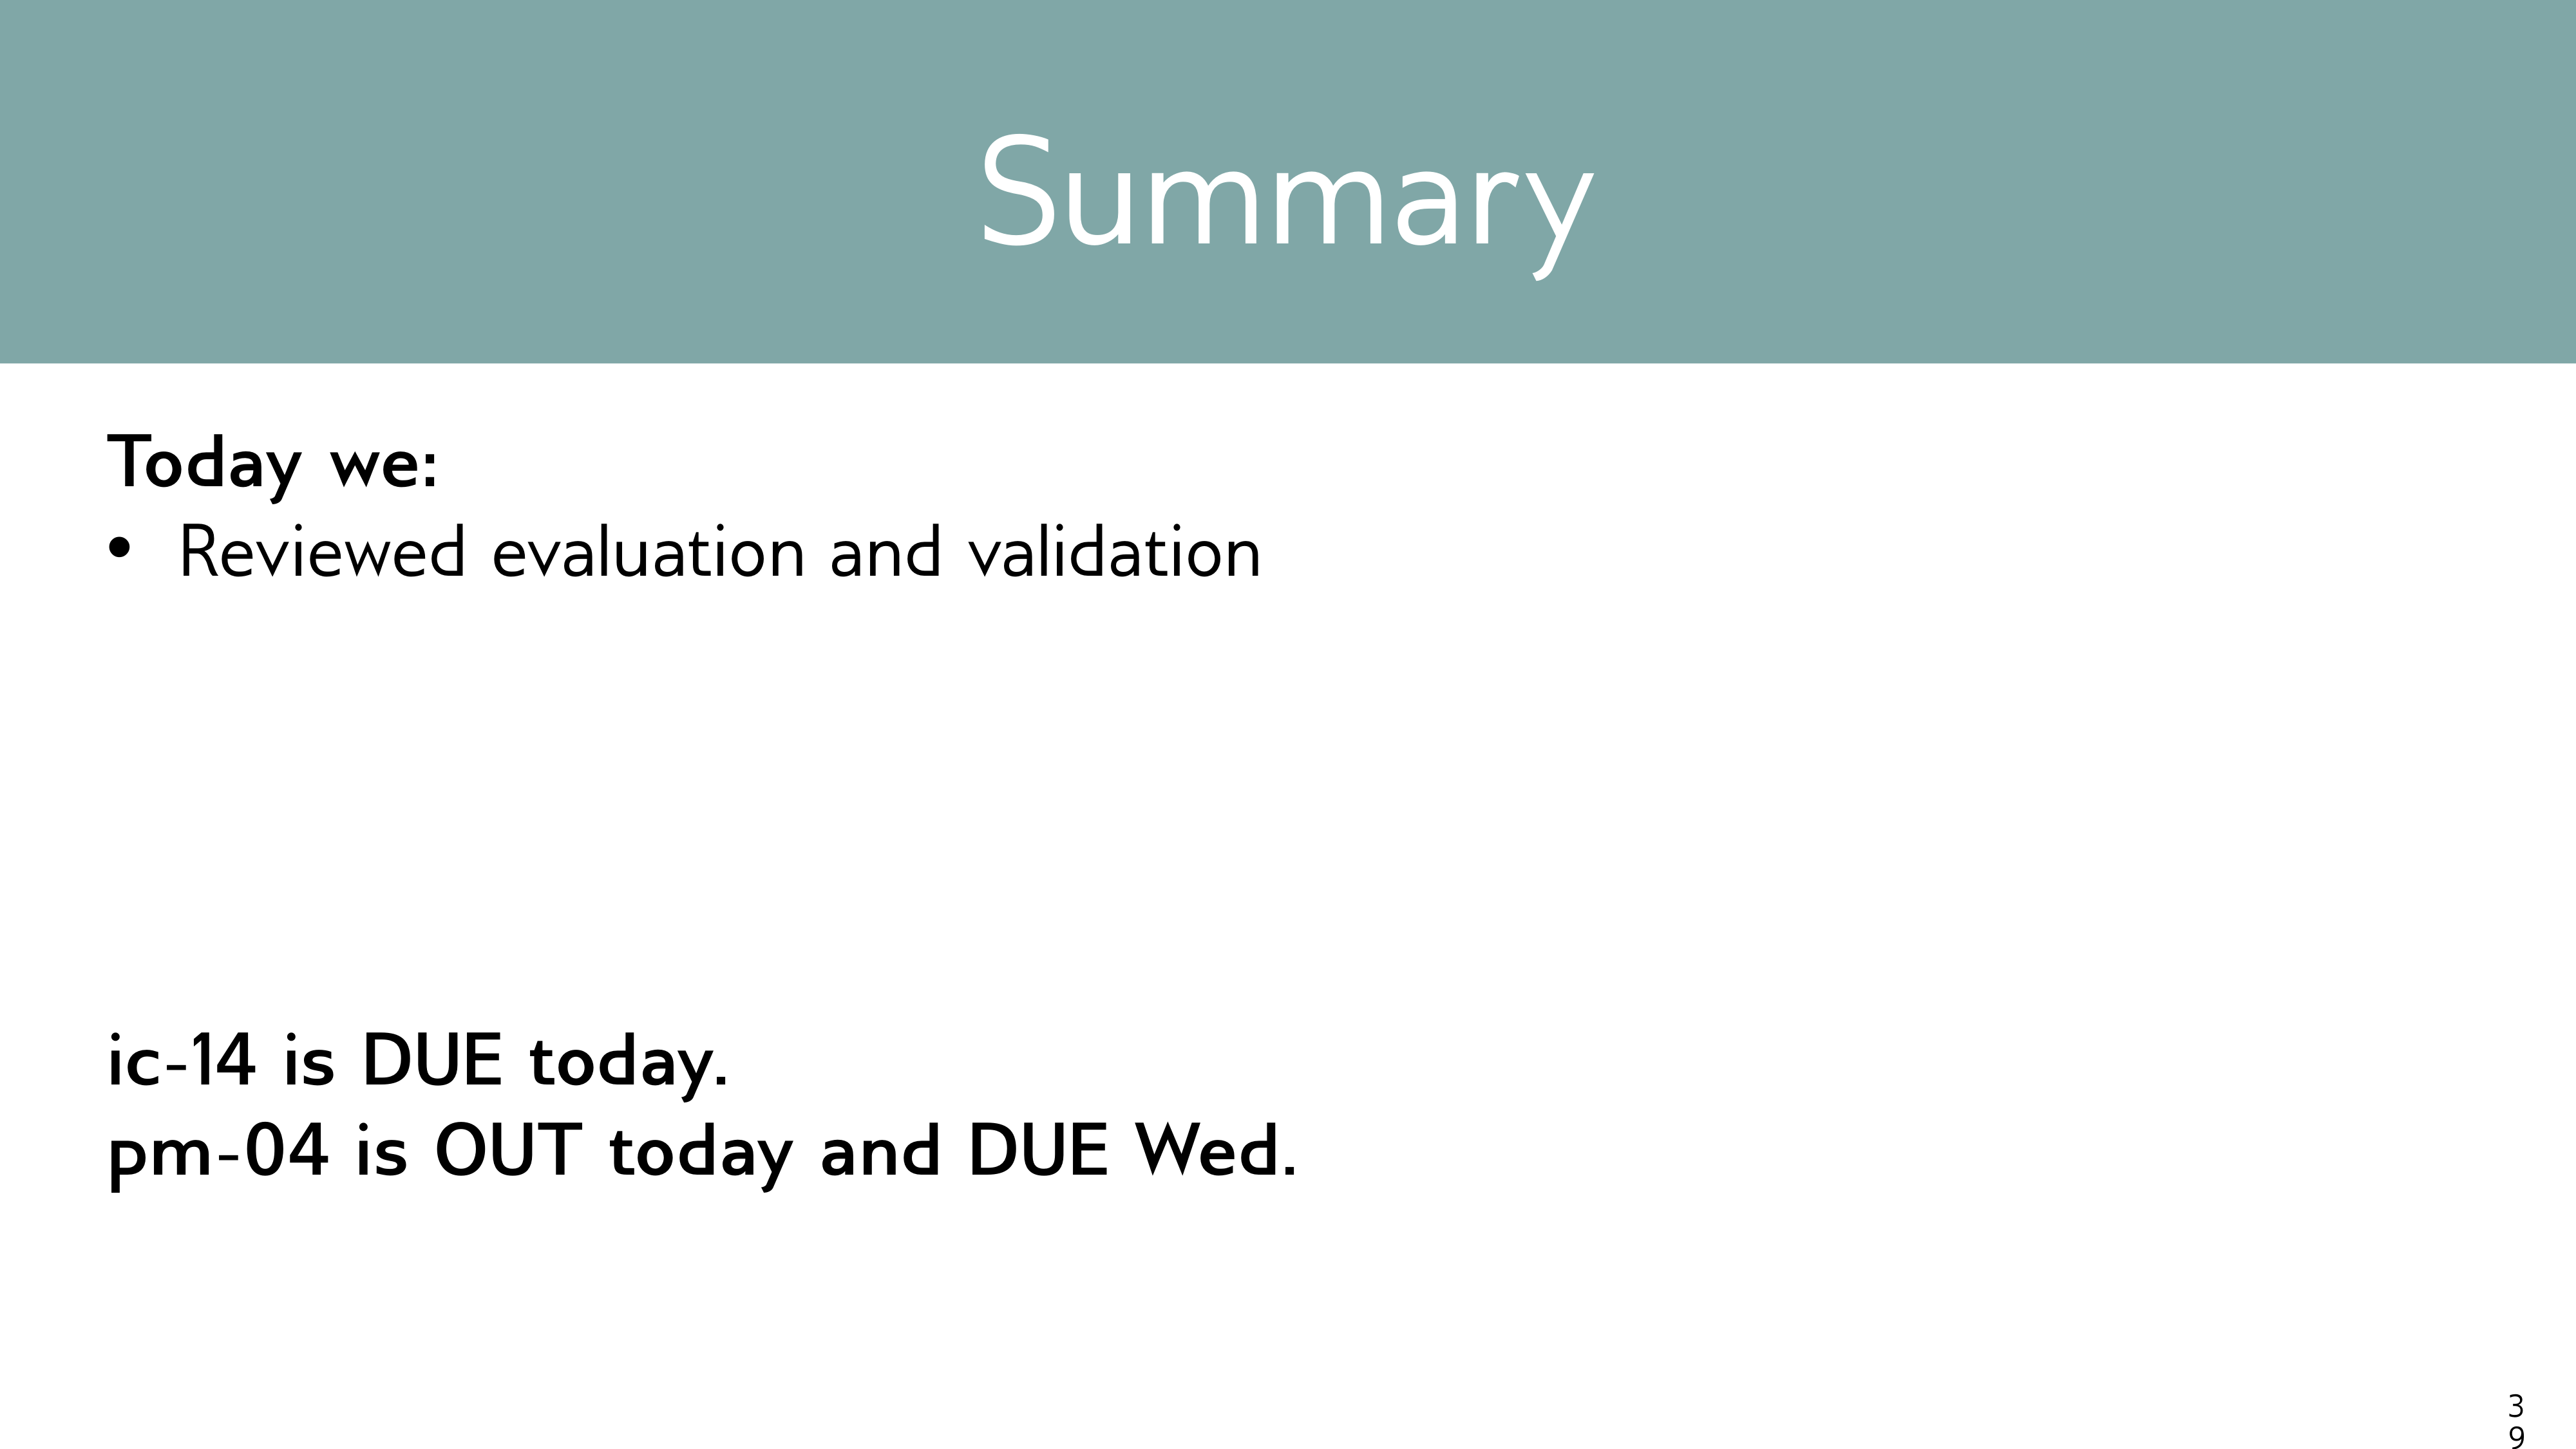

Summary
Today we:
Reviewed evaluation and validation
ic-14 is DUE today.
pm-04 is OUT today and DUE Wed.
39